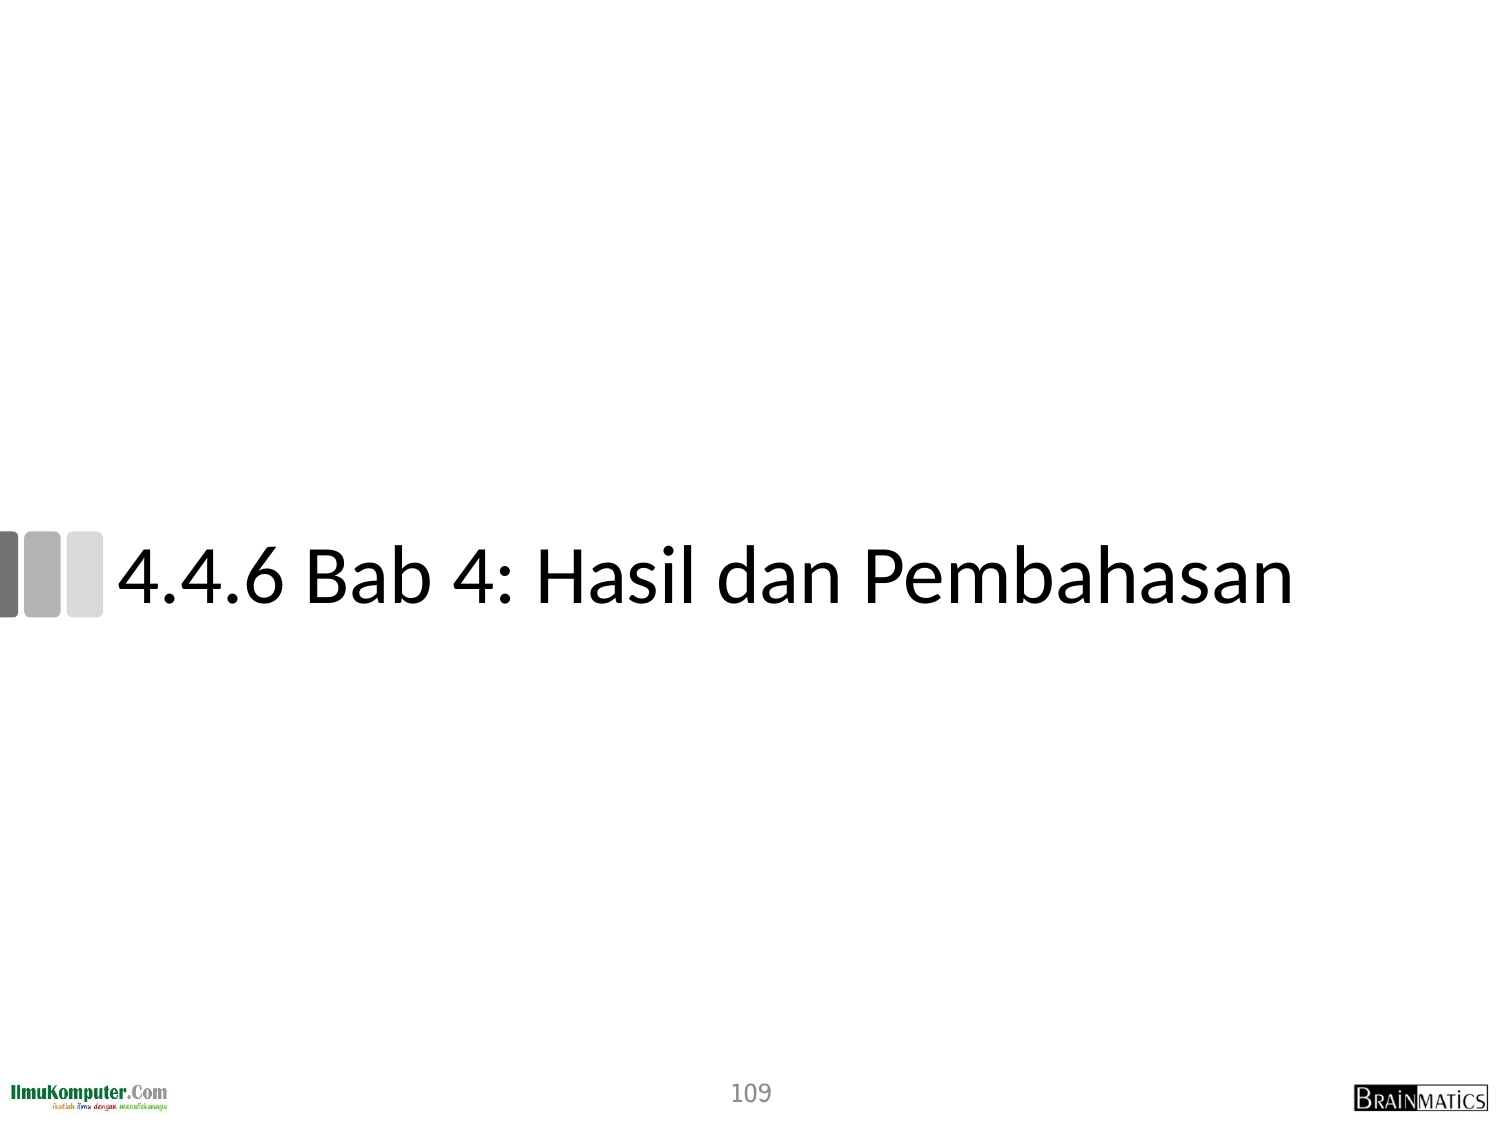

# 4.4.6 Bab 4: Hasil dan Pembahasan

109